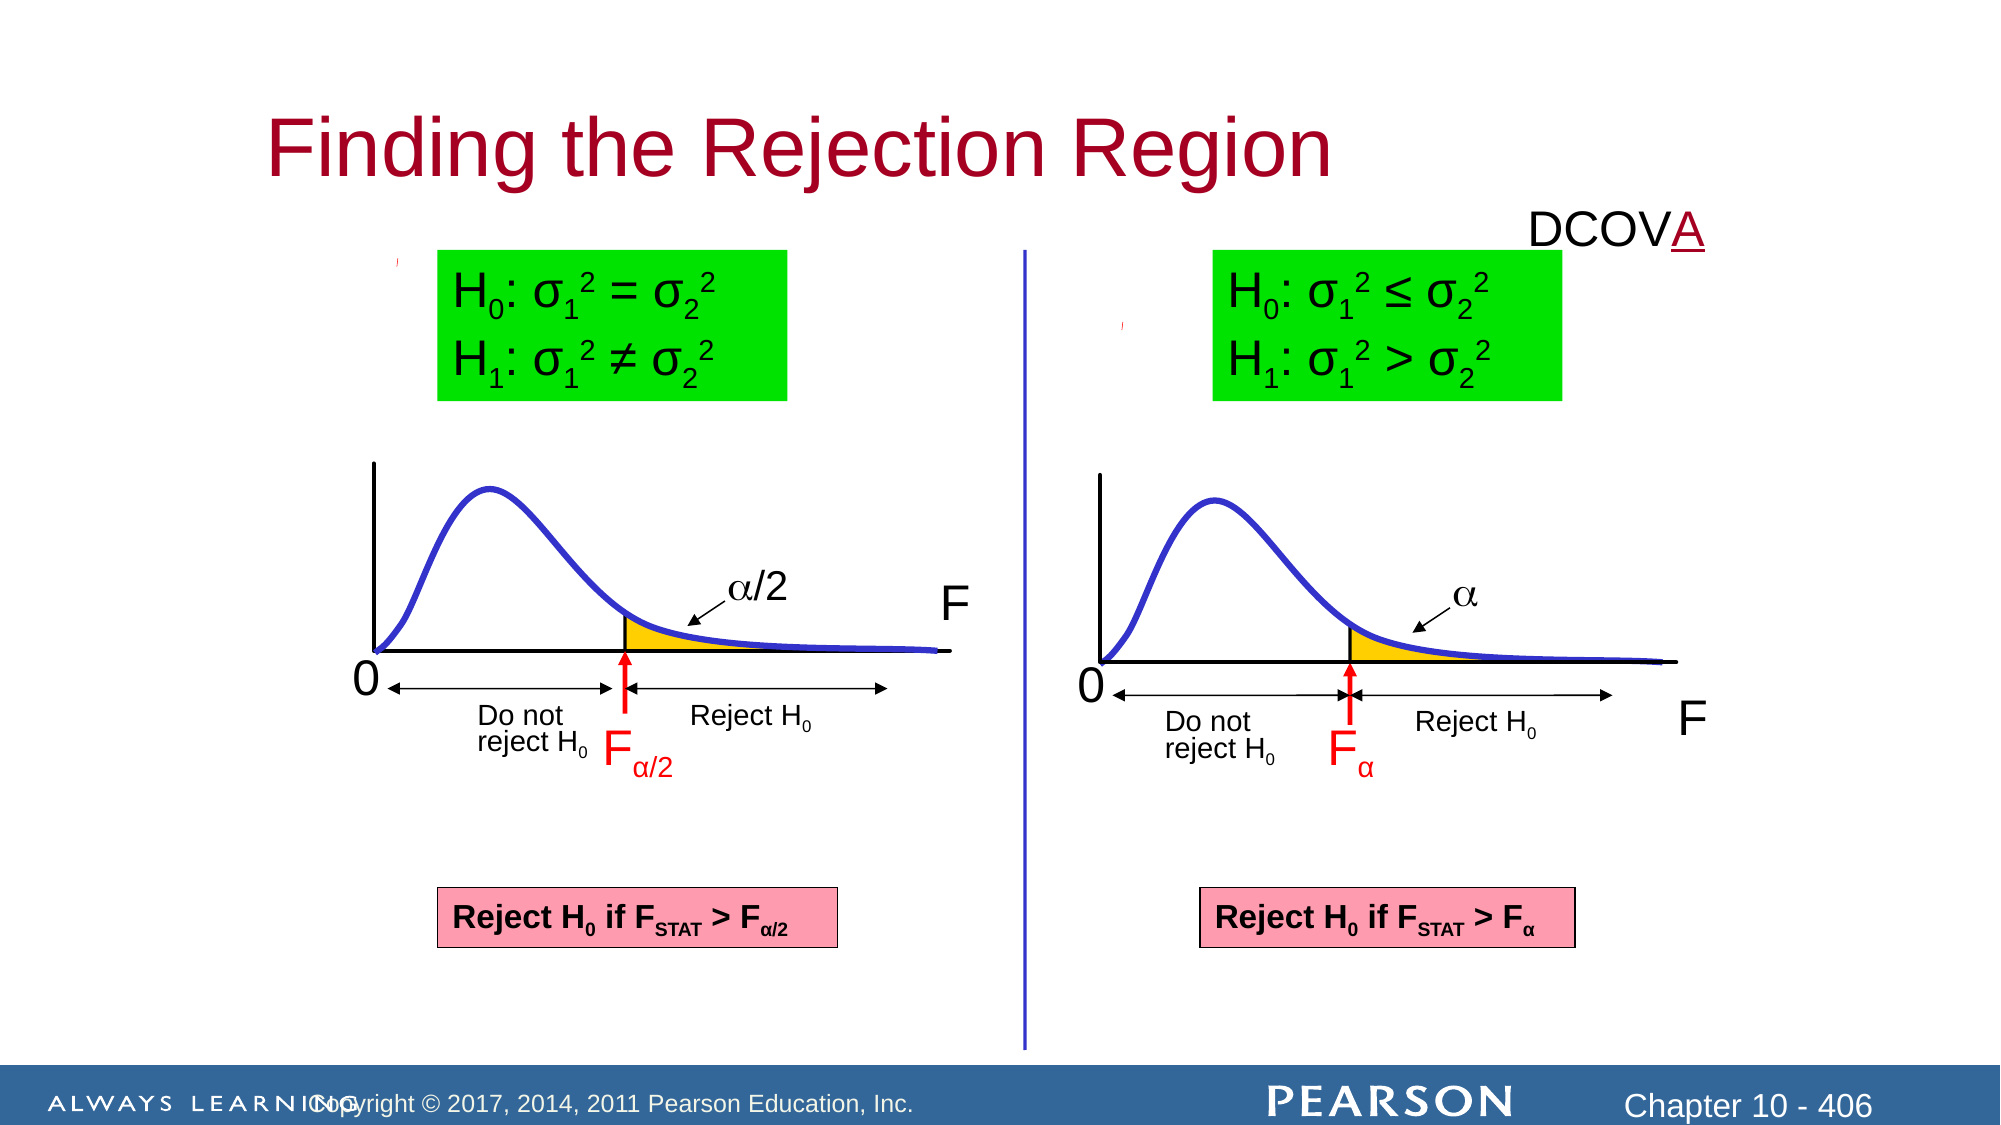

Finding the Rejection Region
DCOVA

H0: σ12 = σ22
H1: σ12 ≠ σ22
H0: σ12 ≤ σ22
H1: σ12 > σ22

F
α/2

0

Fα/2

Do not
reject H0

Reject H0

α

0

F

Fα

Do not
reject H0

Reject H0
Reject H0 if FSTAT > Fα/2
Reject H0 if FSTAT > Fα